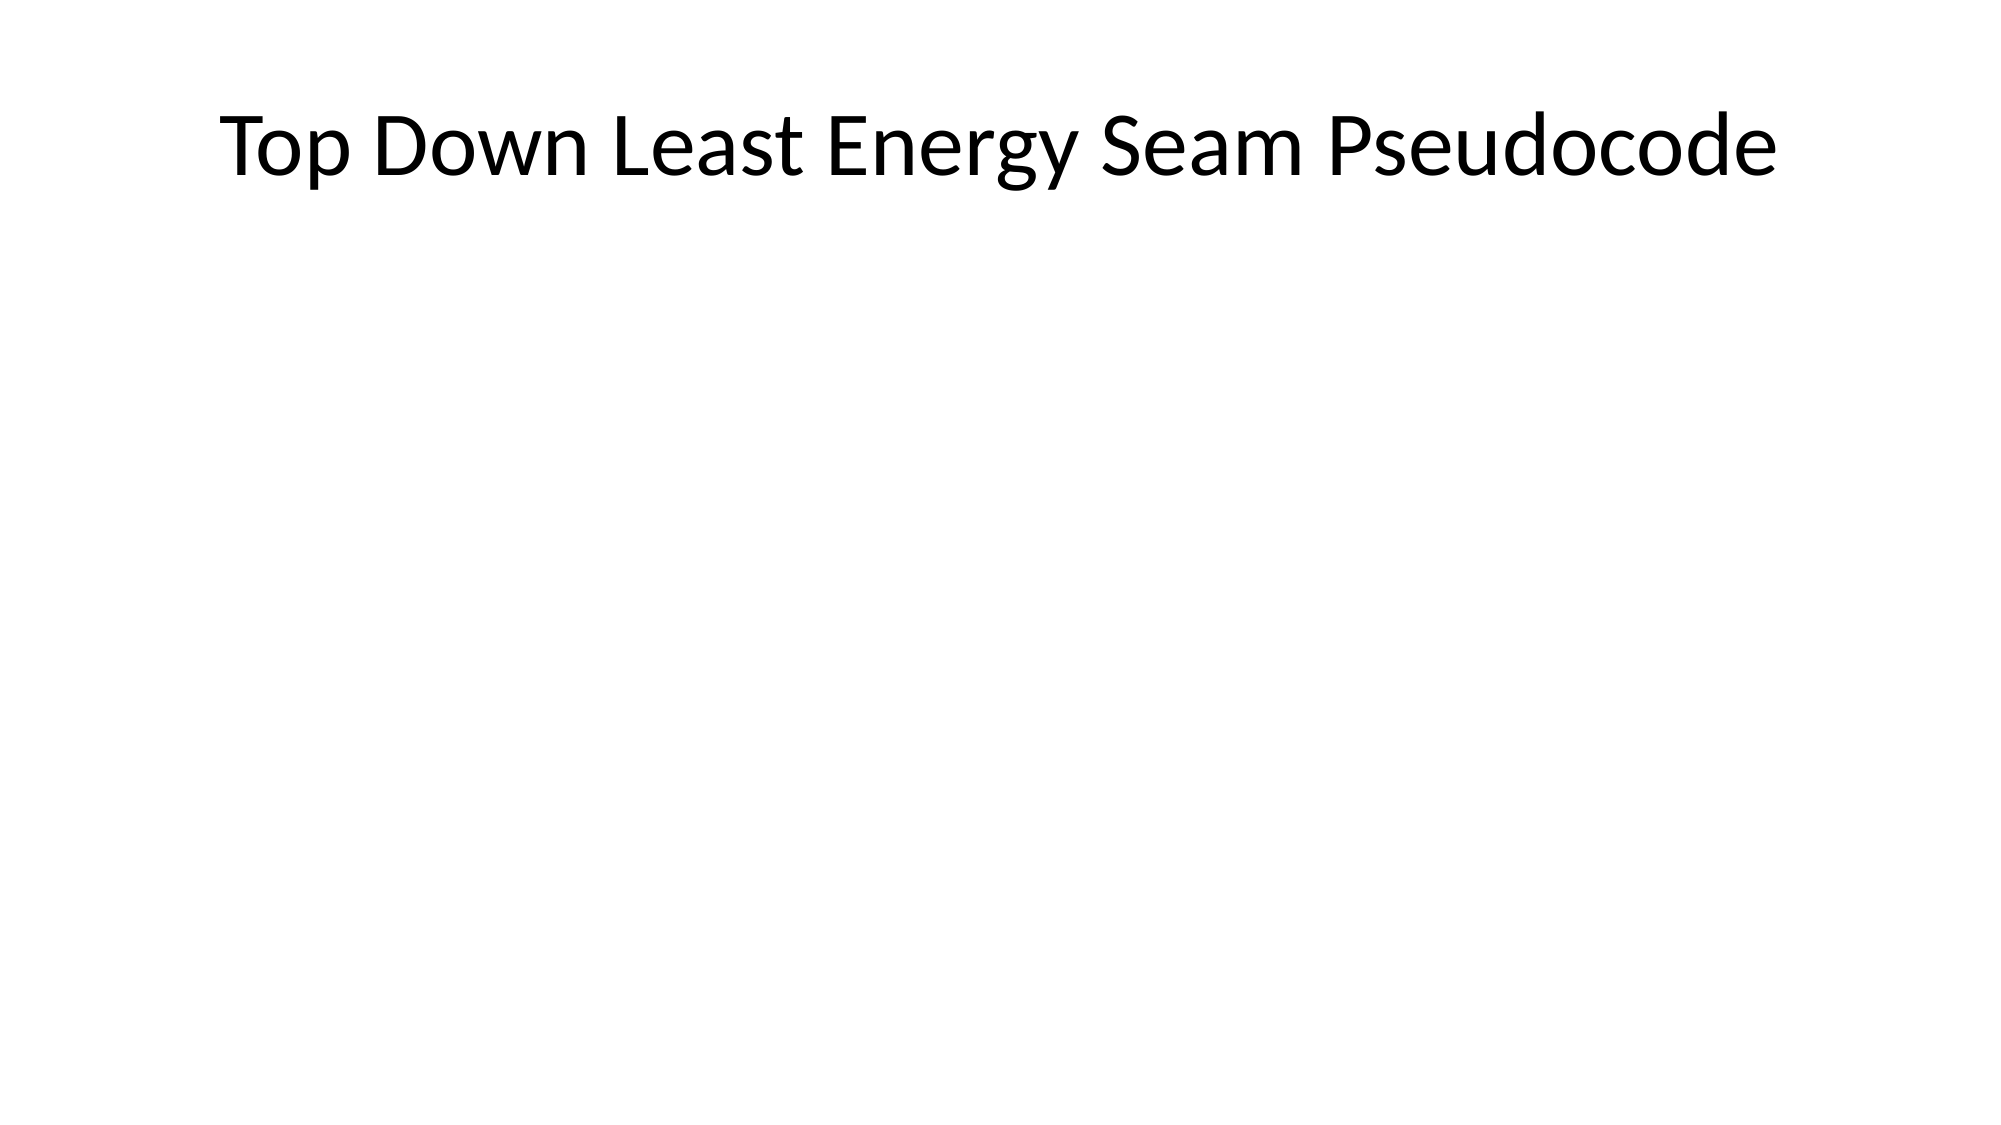

# Top Down Least Energy Seam Pseudocode